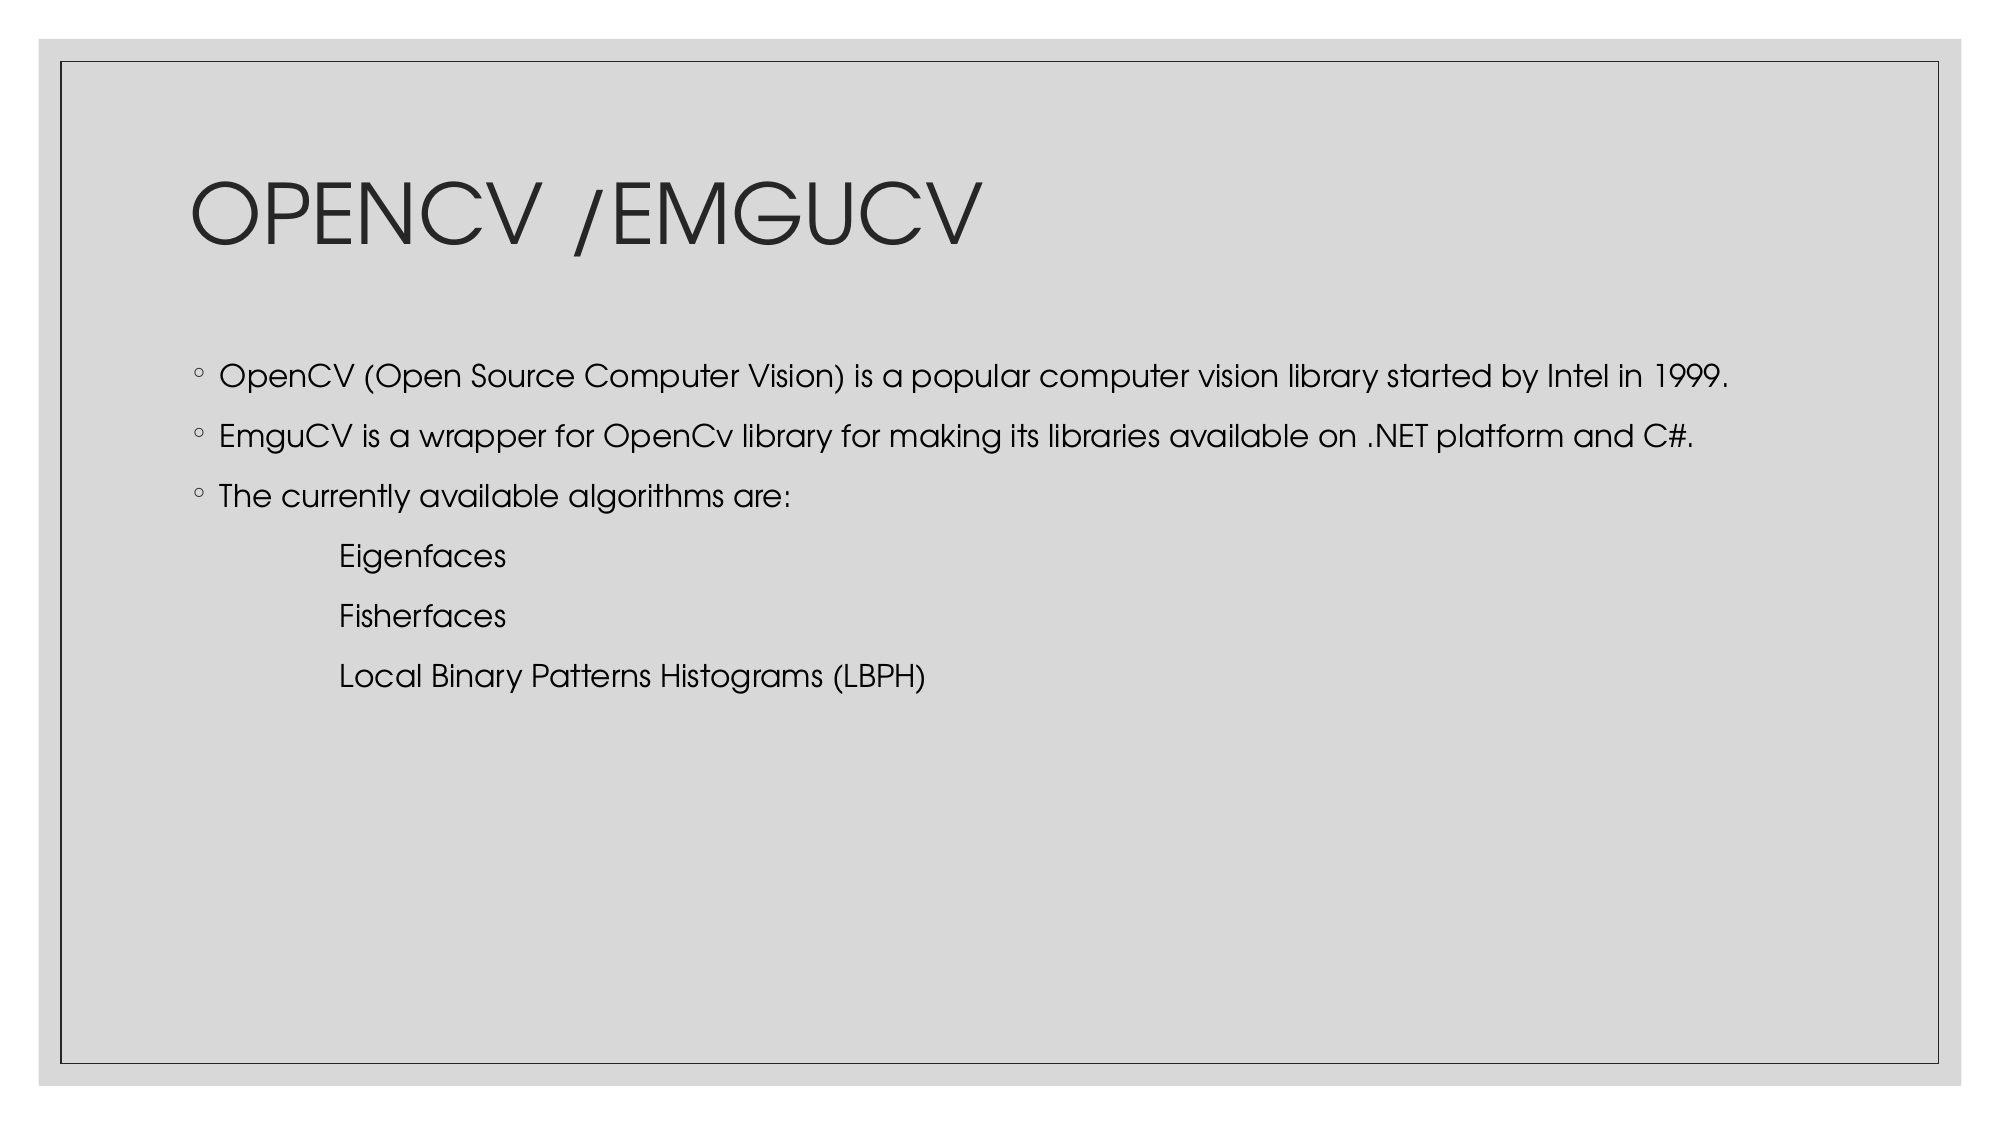

# OPENCV /EMGUCV
OpenCV (Open Source Computer Vision) is a popular computer vision library started by Intel in 1999.
EmguCV is a wrapper for OpenCv library for making its libraries available on .NET platform and C#.
The currently available algorithms are:
	Eigenfaces
	Fisherfaces
	Local Binary Patterns Histograms (LBPH)